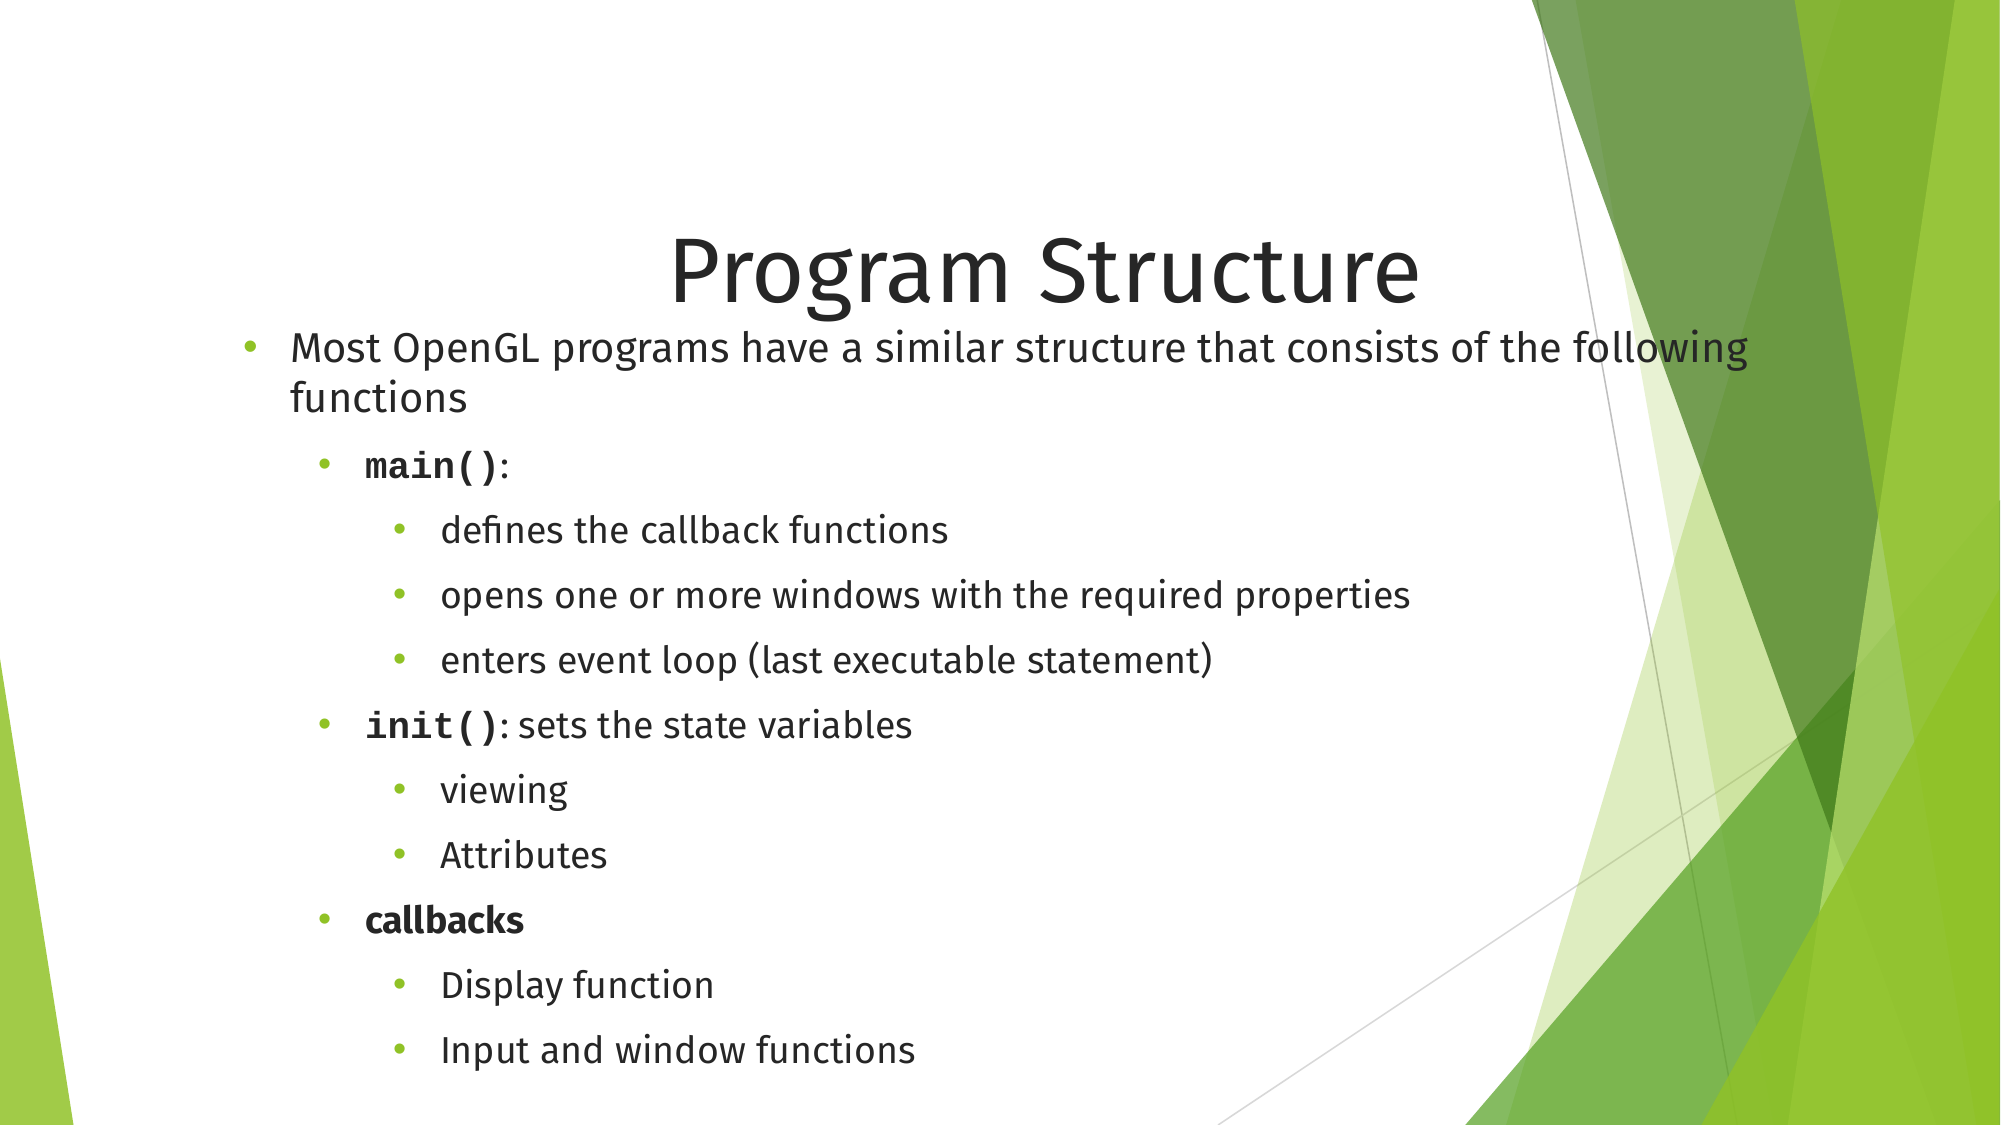

Program Structure
Most OpenGL programs have a similar structure that consists of the following functions
main():
defines the callback functions
opens one or more windows with the required properties
enters event loop (last executable statement)
init(): sets the state variables
viewing
Attributes
callbacks
Display function
Input and window functions